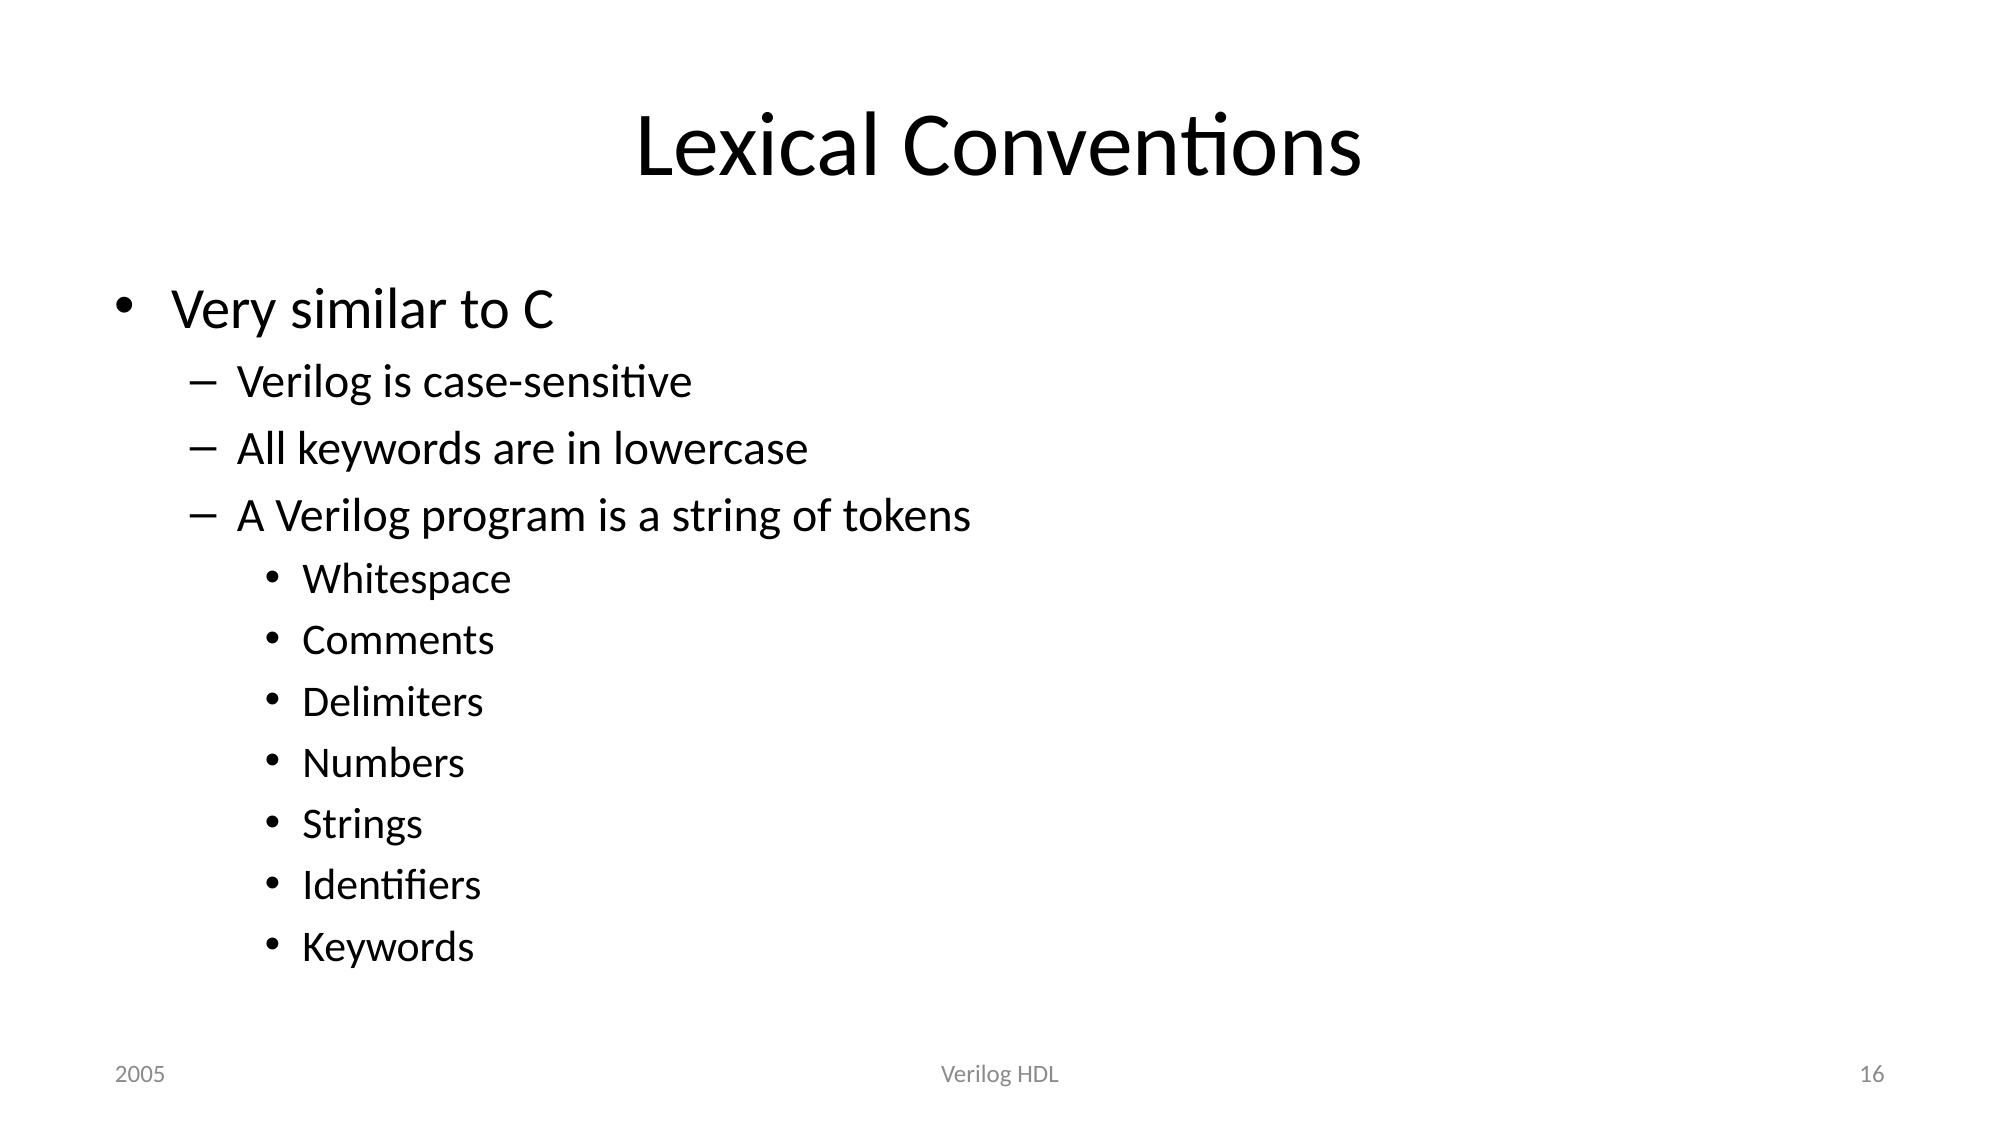

# Lexical Conventions
Very similar to C
Verilog is case-sensitive
All keywords are in lowercase
A Verilog program is a string of tokens
Whitespace
Comments
Delimiters
Numbers
Strings
Identifiers
Keywords

2005
Verilog HDL
16